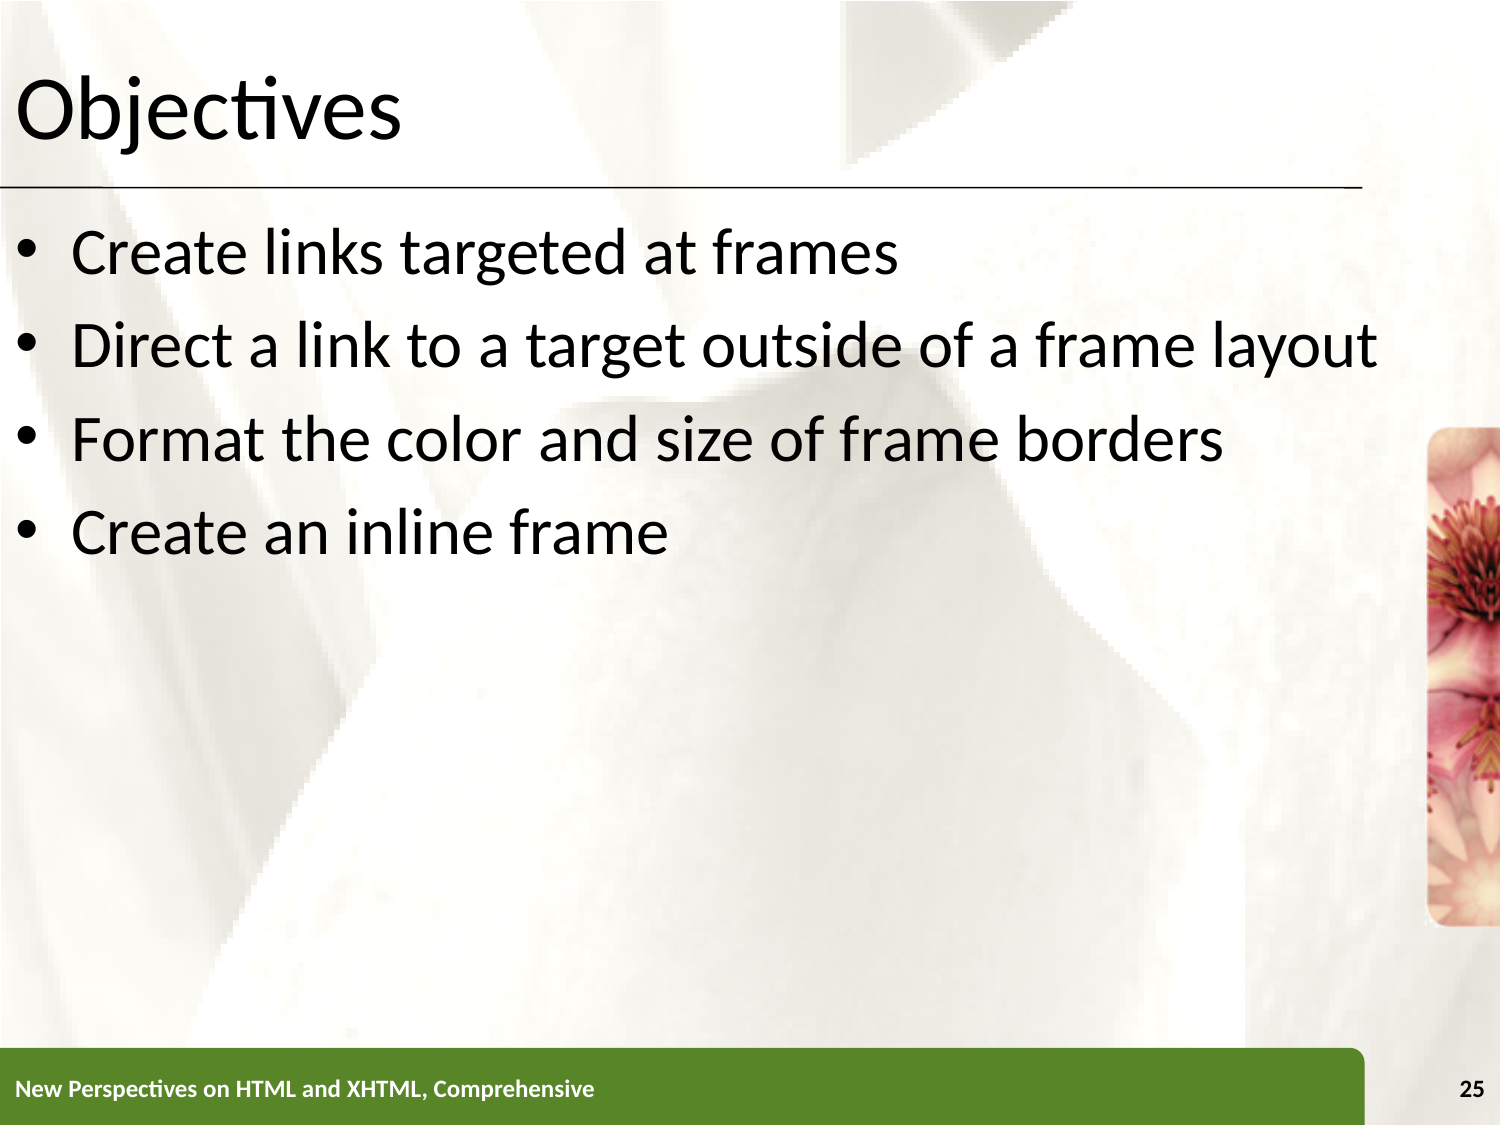

Objectives
Create links targeted at frames
Direct a link to a target outside of a frame layout
Format the color and size of frame borders
Create an inline frame
New Perspectives on HTML and XHTML, Comprehensive
25